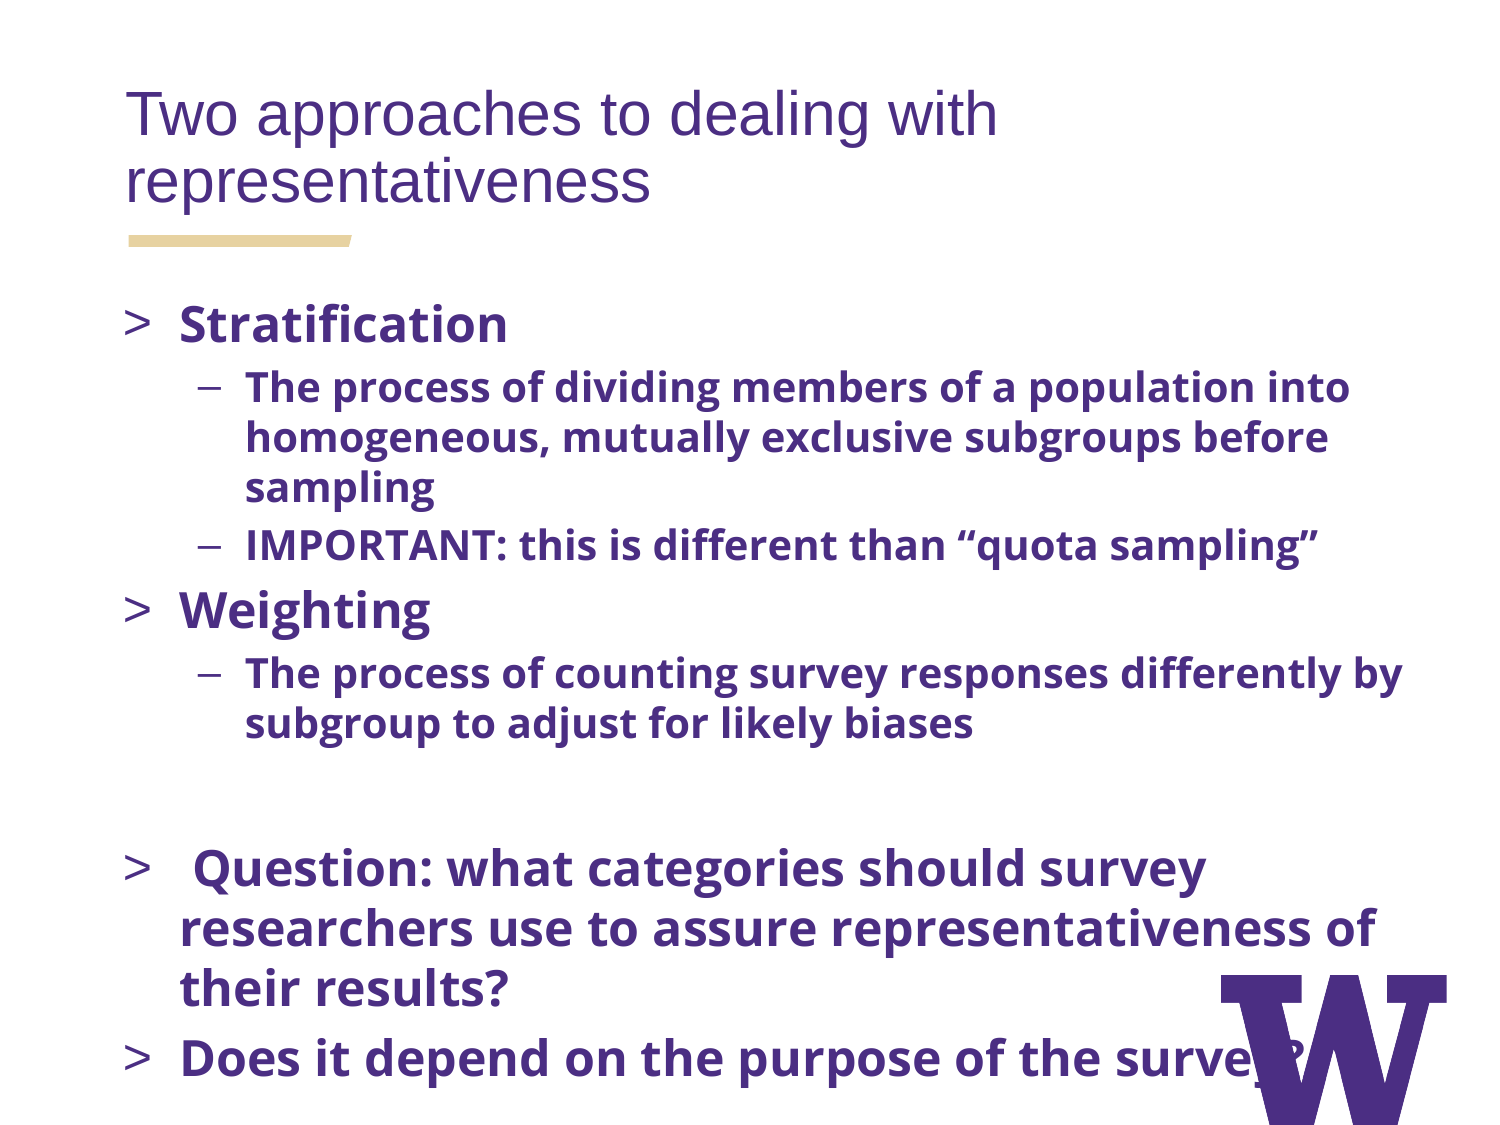

Two approaches to dealing with representativeness
Stratification
The process of dividing members of a population into homogeneous, mutually exclusive subgroups before sampling
IMPORTANT: this is different than “quota sampling”
Weighting
The process of counting survey responses differently by subgroup to adjust for likely biases

 Question: what categories should survey researchers use to assure representativeness of their results?
Does it depend on the purpose of the survey?